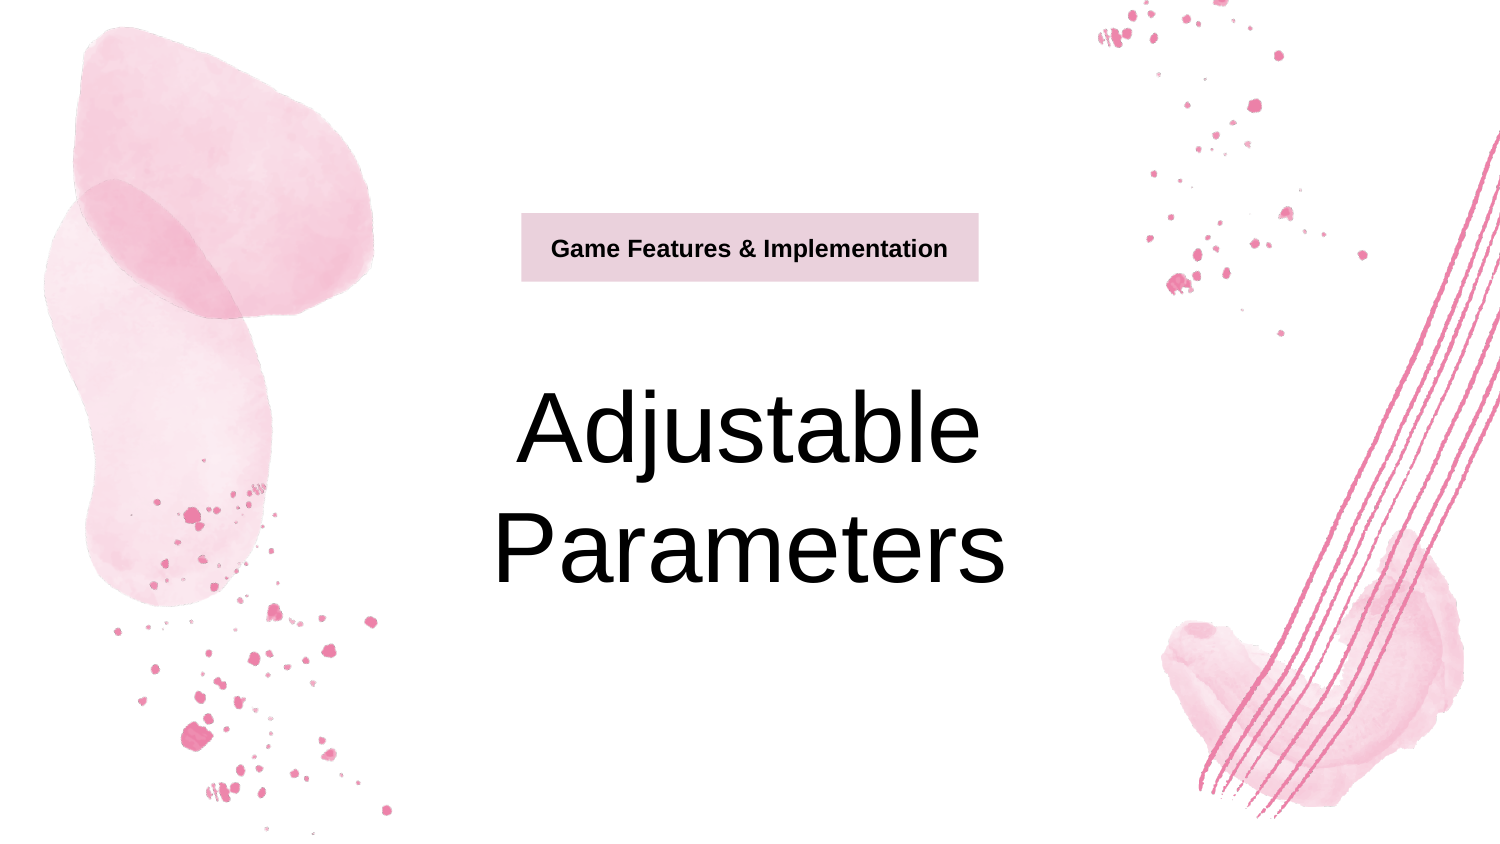

Game Features & Implementation
# Adjustable Parameters